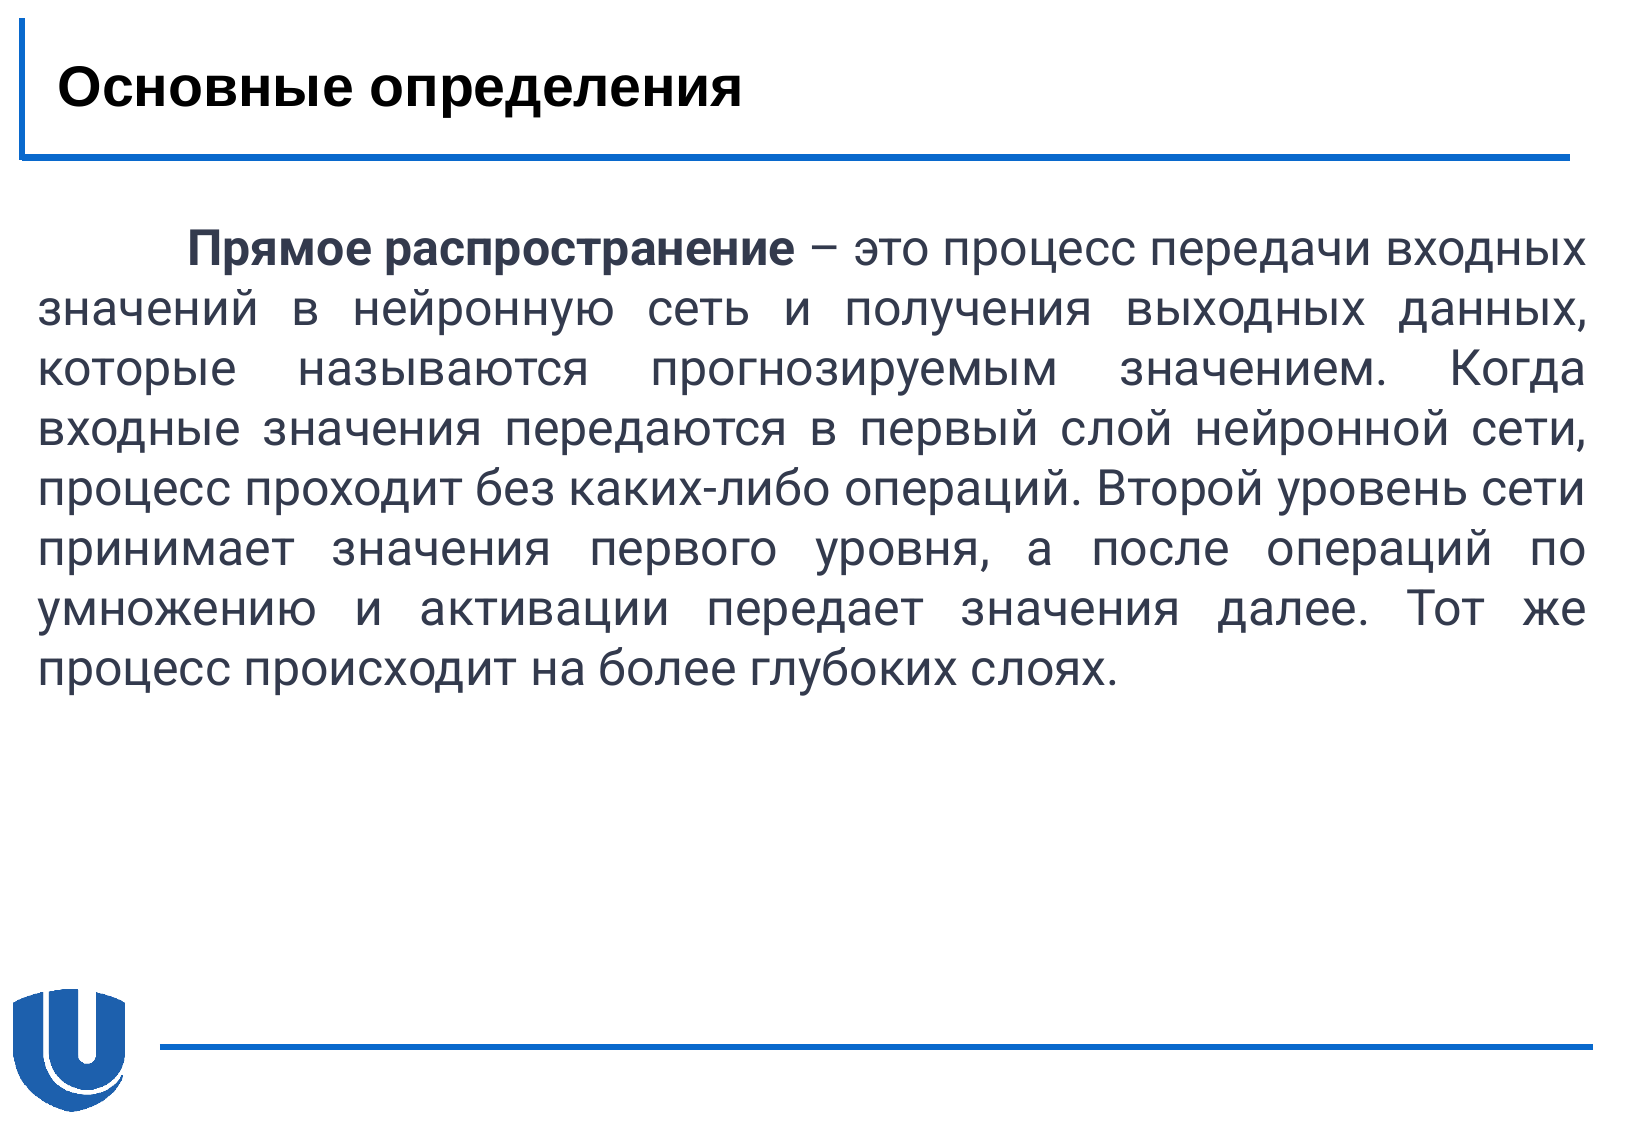

# Основные определения

	Прямое распространение – это процесс передачи входных значений в нейронную сеть и получения выходных данных, которые называются прогнозируемым значением. Когда входные значения передаются в первый слой нейронной сети, процесс проходит без каких-либо операций. Второй уровень сети принимает значения первого уровня, а после операций по умножению и активации передает значения далее. Тот же процесс происходит на более глубоких слоях.